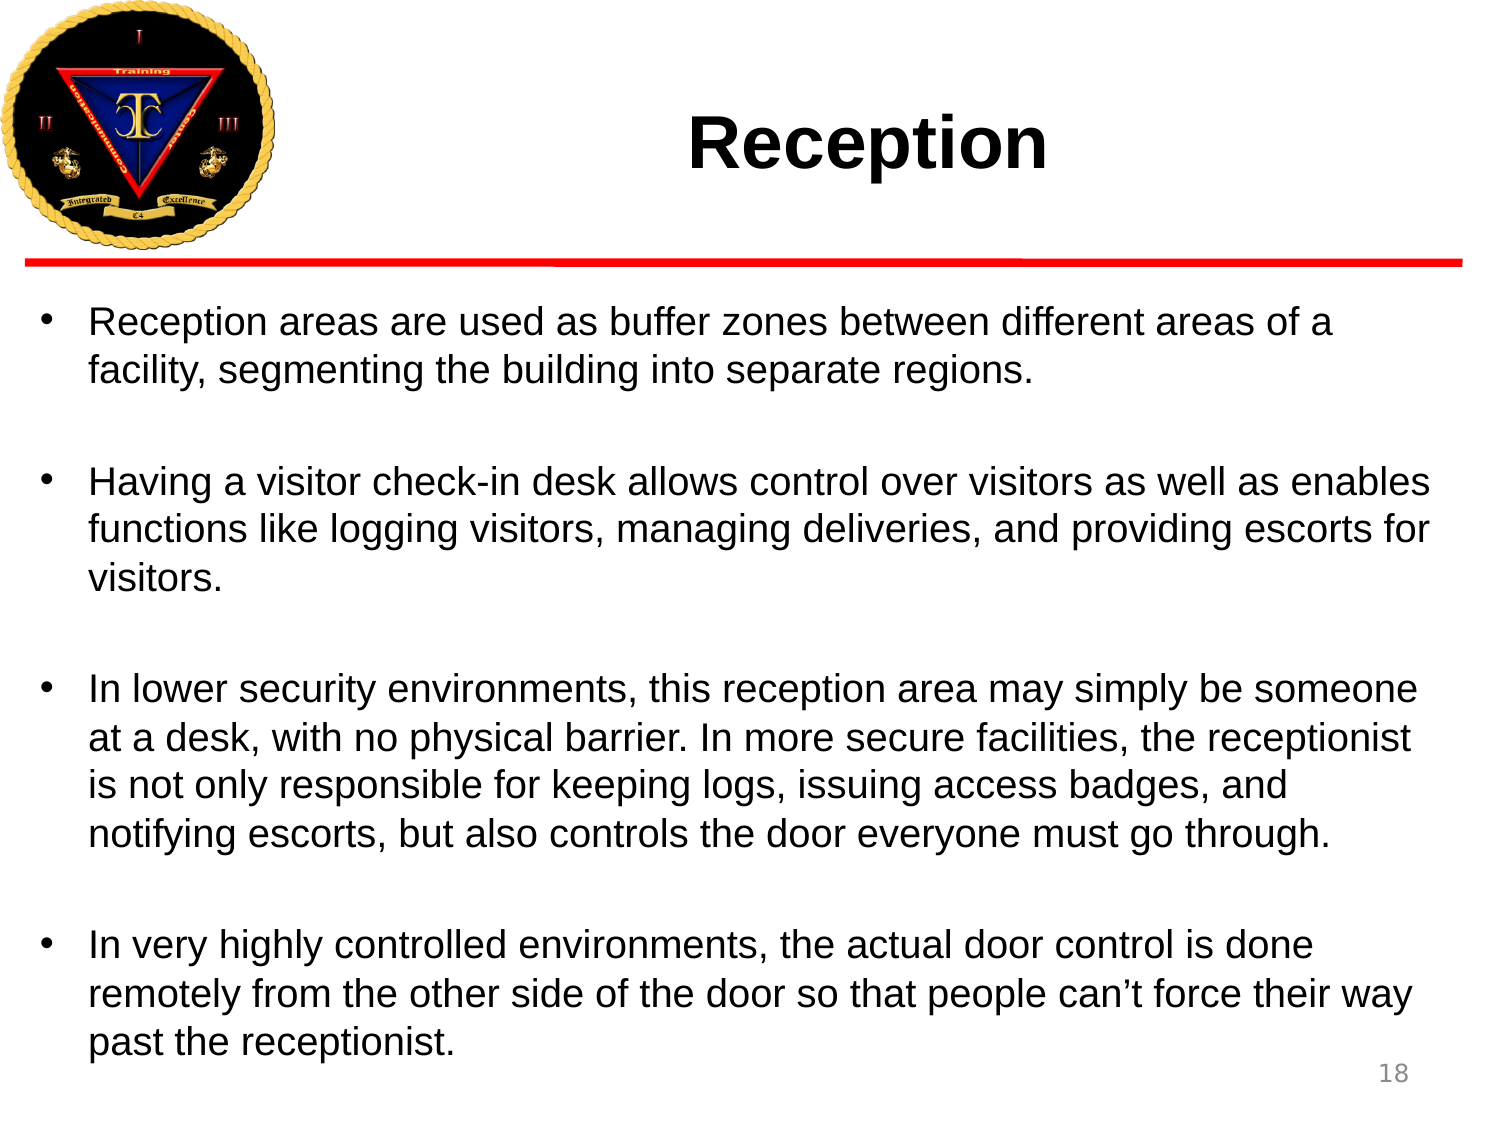

# Reception
Reception areas are used as buffer zones between different areas of a facility, segmenting the building into separate regions.

Having a visitor check-in desk allows control over visitors as well as enables functions like logging visitors, managing deliveries, and providing escorts for visitors.

In lower security environments, this reception area may simply be someone at a desk, with no physical barrier. In more secure facilities, the receptionist is not only responsible for keeping logs, issuing access badges, and notifying escorts, but also controls the door everyone must go through.

In very highly controlled environments, the actual door control is done remotely from the other side of the door so that people can’t force their way past the receptionist.
18